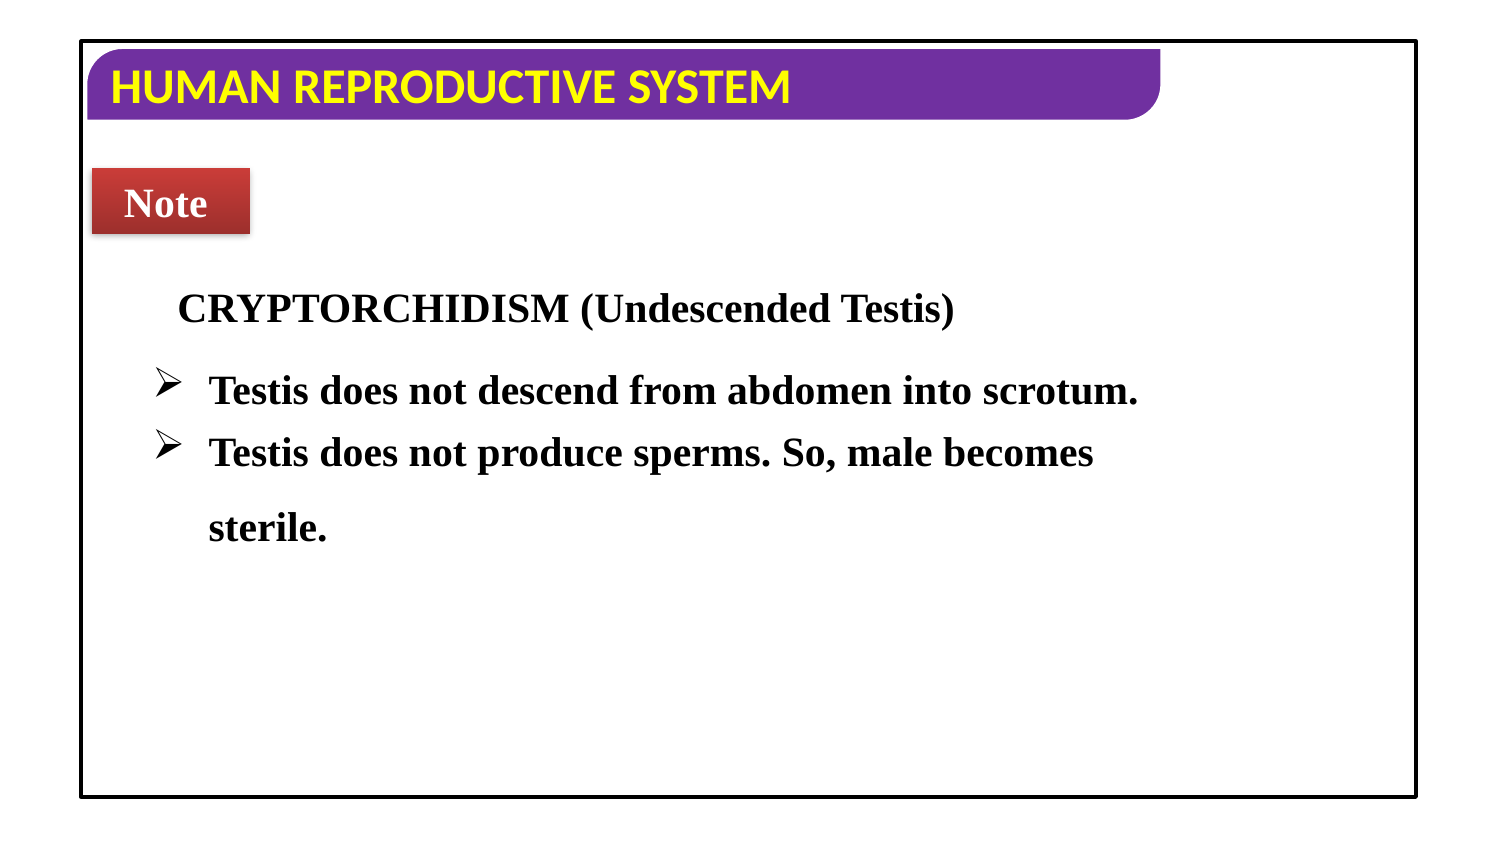

Note
CRYPTORCHIDISM (Undescended Testis)
Testis does not descend from abdomen into scrotum.
Testis does not produce sperms. So, male becomes sterile.